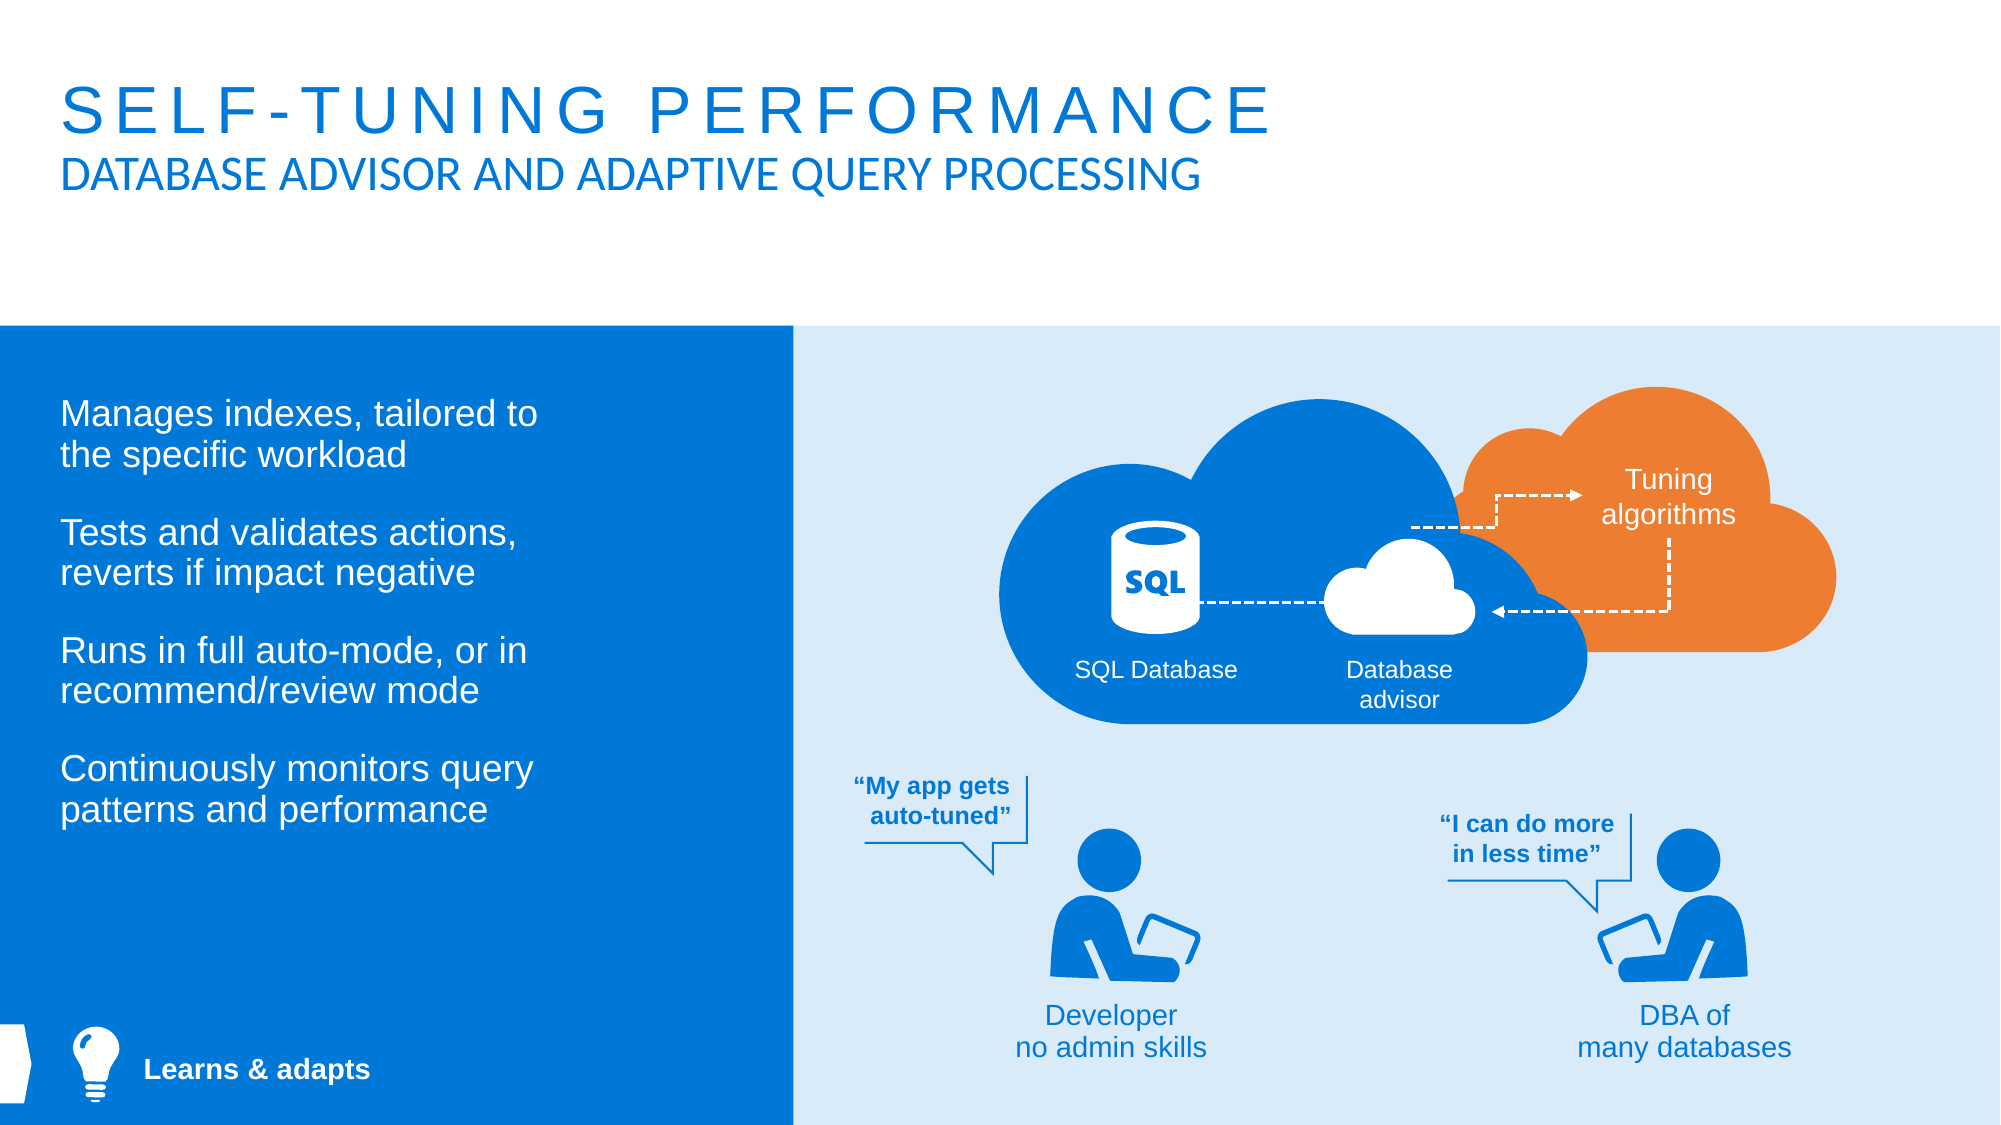

# Self-tuning performance Database Advisor and adaptive query processing
Manages indexes, tailored to the specific workload
Tests and validates actions, reverts if impact negative
Runs in full auto-mode, or in recommend/review mode
Continuously monitors query patterns and performance

Tuning algorithms

Database advisor
SQL Database
“My app gets auto-tuned”
“I can do more in less time”

Developer
no admin skills
DBA of
many databases

Learns & adapts